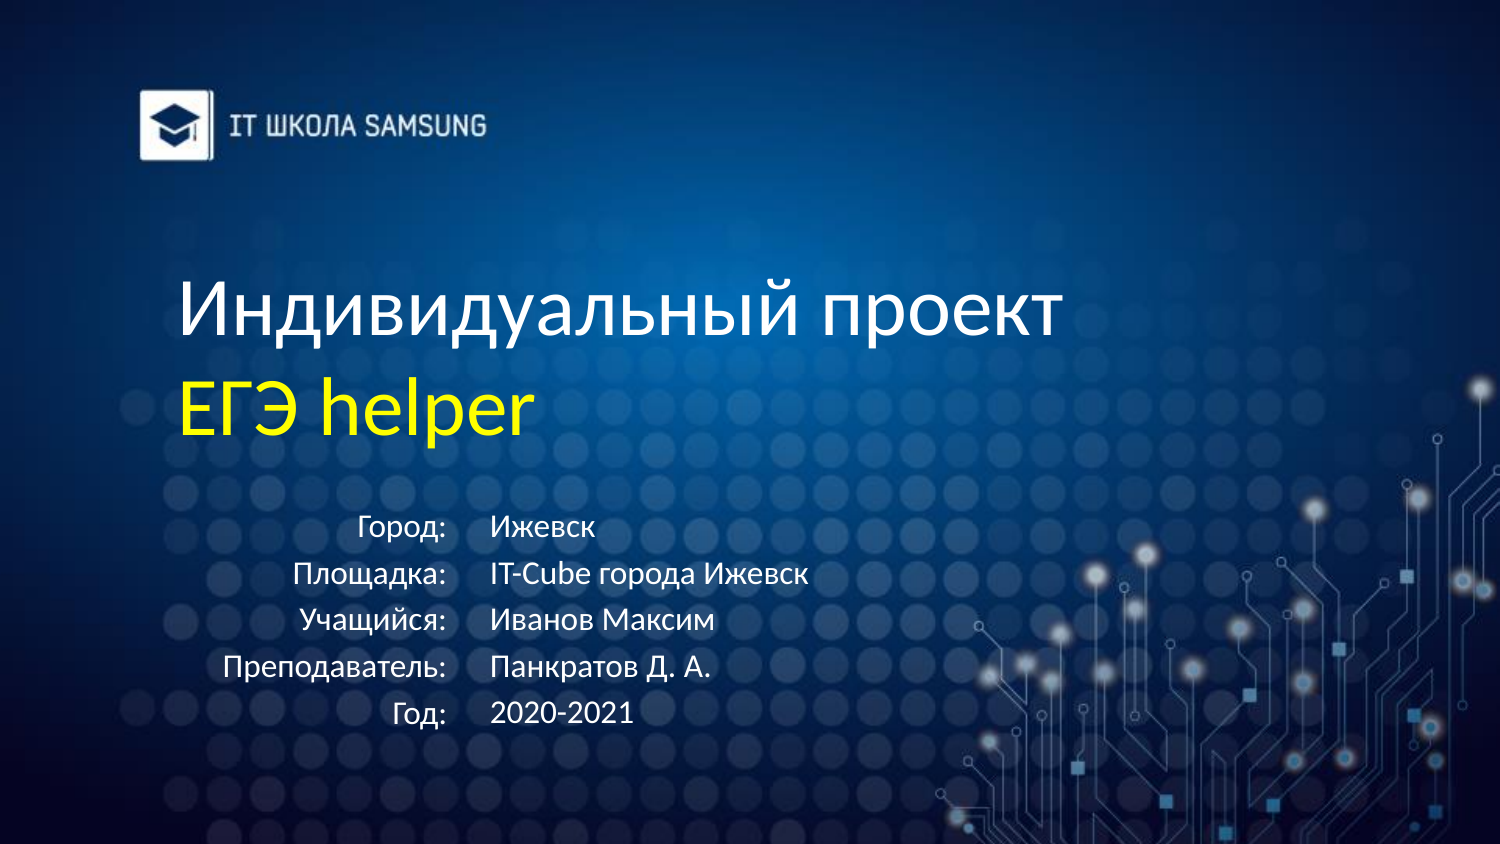

# Индивидуальный проект ЕГЭ helper
Город:
Площадка:
Учащийся:
Преподаватель:
Год:
Ижевск
IT-Cube города Ижевск
Иванов Максим
Панкратов Д. А.
2020-2021